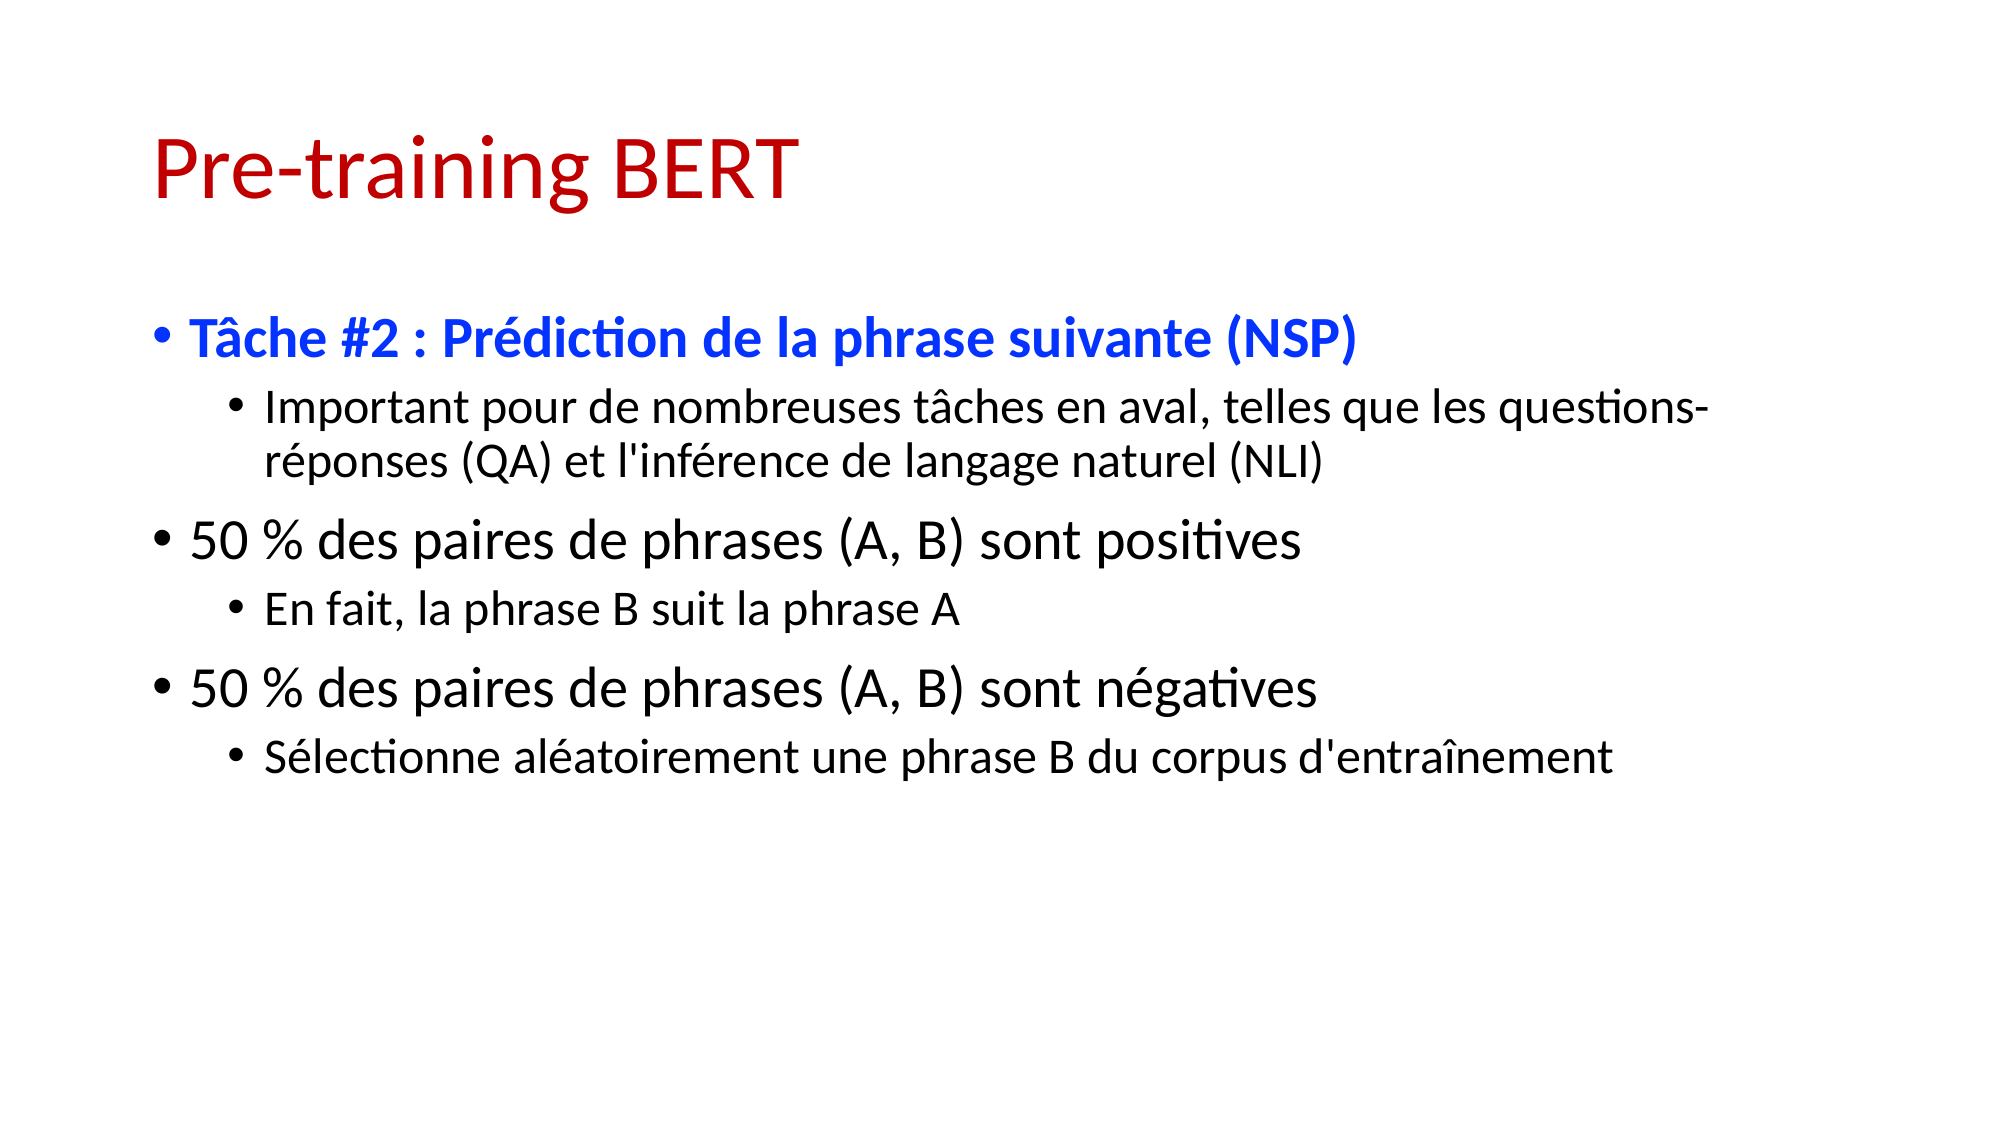

# Pre-training BERT
Tâche #2 : Prédiction de la phrase suivante (NSP)
Important pour de nombreuses tâches en aval, telles que les questions-réponses (QA) et l'inférence de langage naturel (NLI)
50 % des paires de phrases (A, B) sont positives
En fait, la phrase B suit la phrase A
50 % des paires de phrases (A, B) sont négatives
Sélectionne aléatoirement une phrase B du corpus d'entraînement